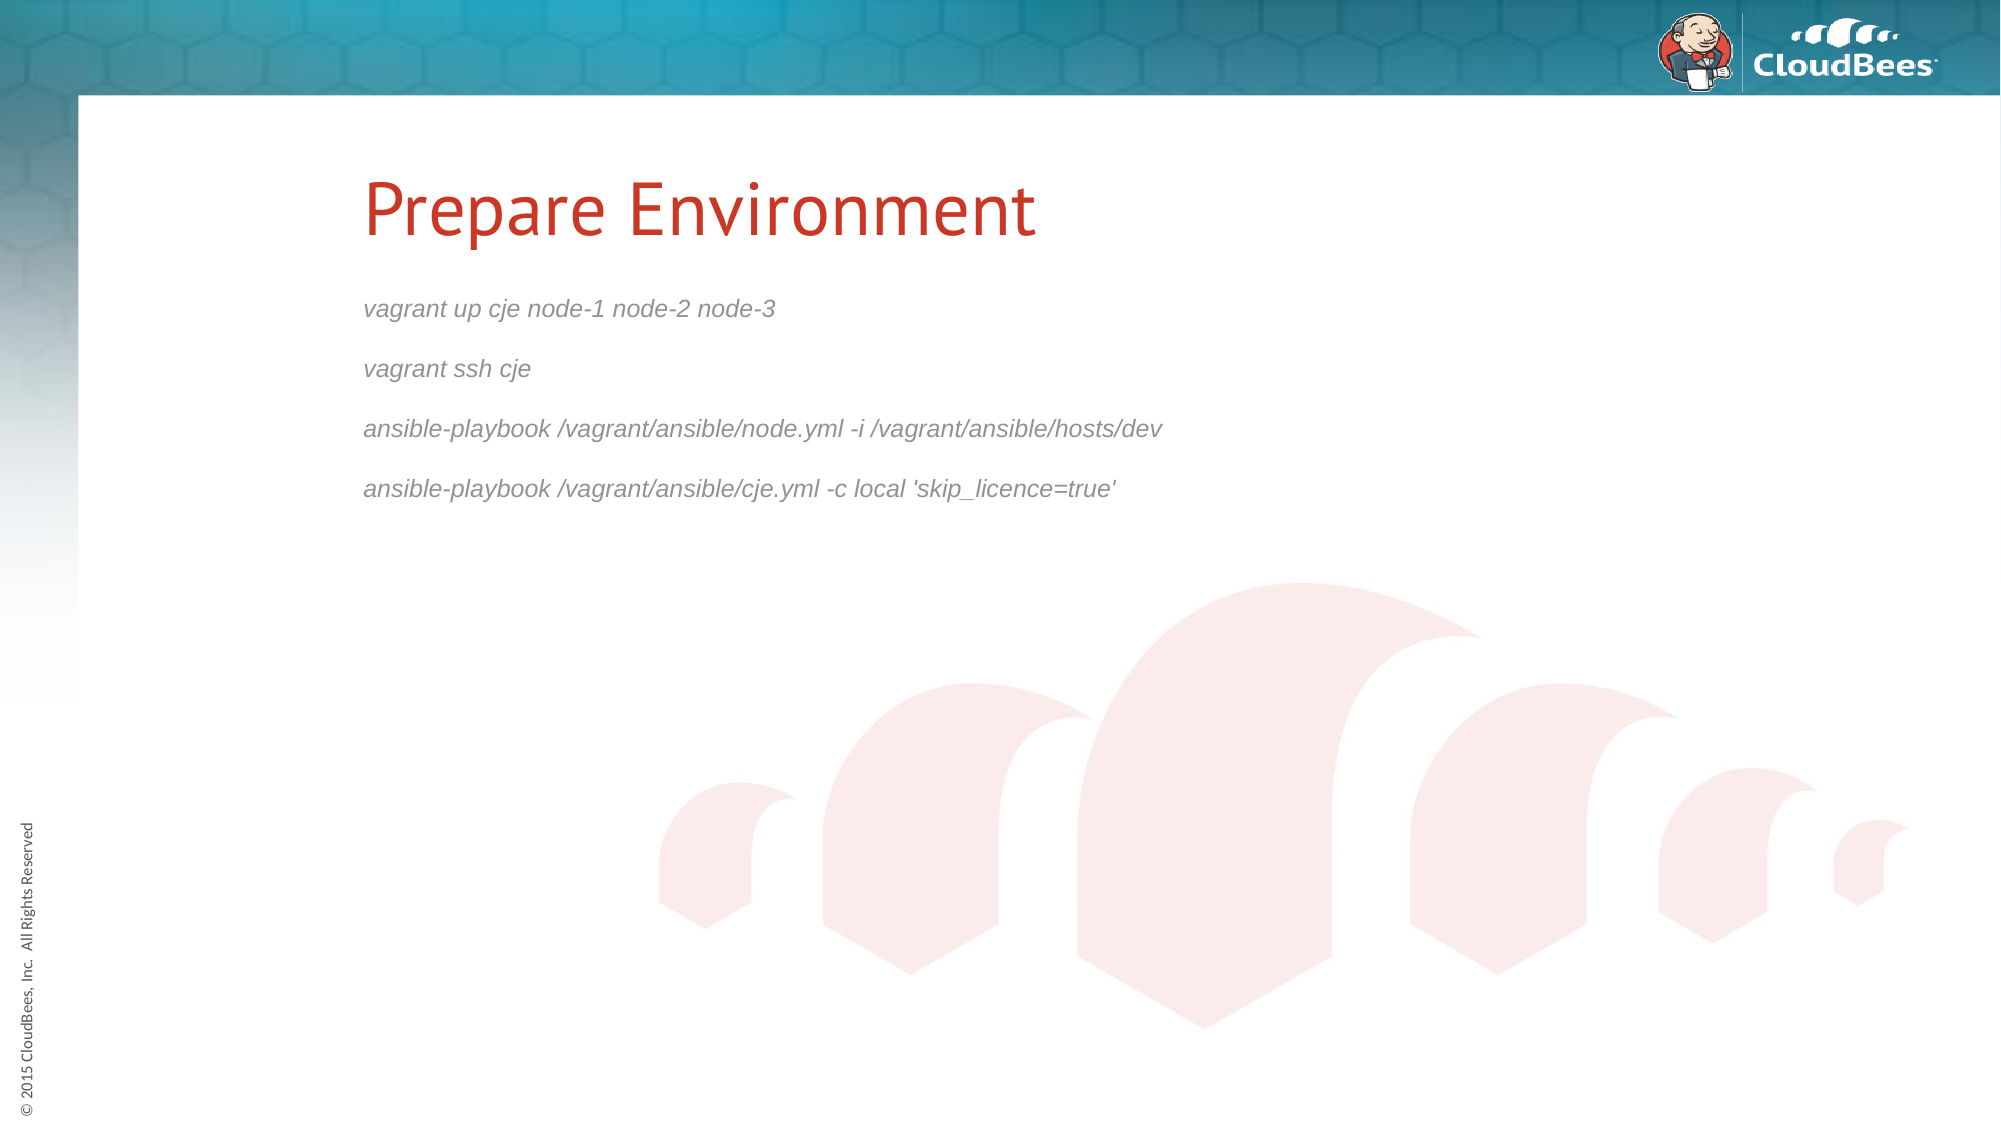

# Prepare Environment
vagrant up cje node-1 node-2 node-3

vagrant ssh cje

ansible-playbook /vagrant/ansible/node.yml -i /vagrant/ansible/hosts/dev

ansible-playbook /vagrant/ansible/cje.yml -c local 'skip_licence=true'